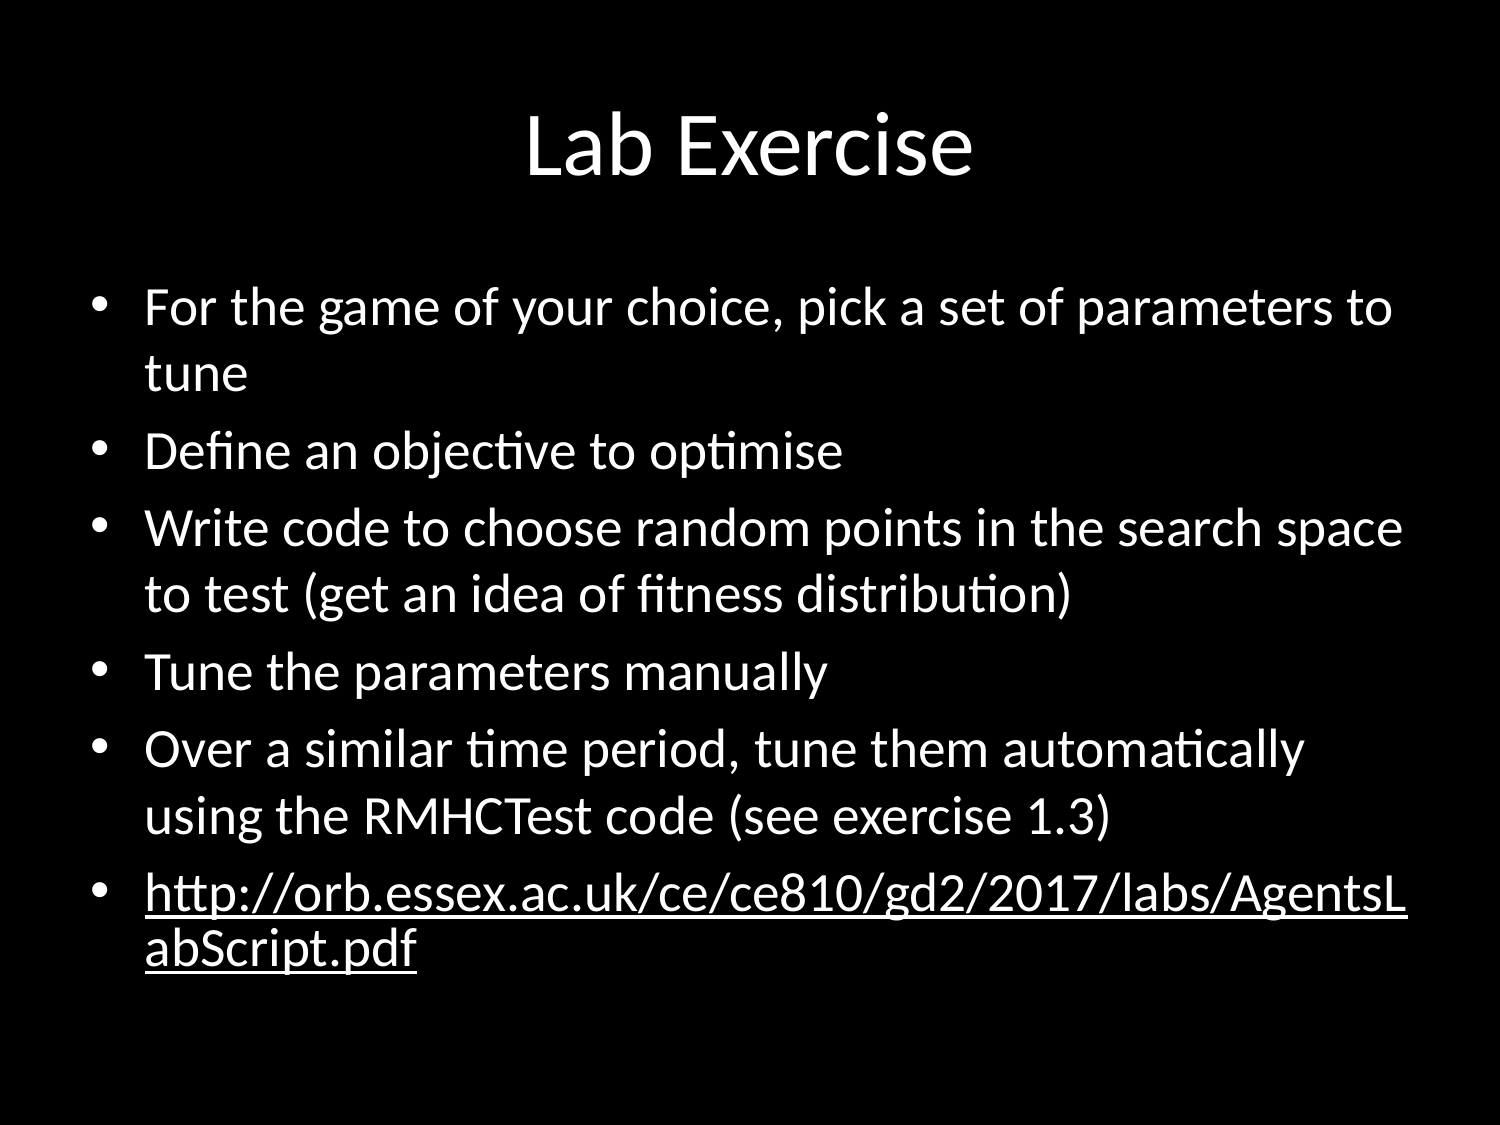

# Lab Exercise
For the game of your choice, pick a set of parameters to tune
Define an objective to optimise
Write code to choose random points in the search space to test (get an idea of fitness distribution)
Tune the parameters manually
Over a similar time period, tune them automatically using the RMHCTest code (see exercise 1.3)
http://orb.essex.ac.uk/ce/ce810/gd2/2017/labs/AgentsLabScript.pdf